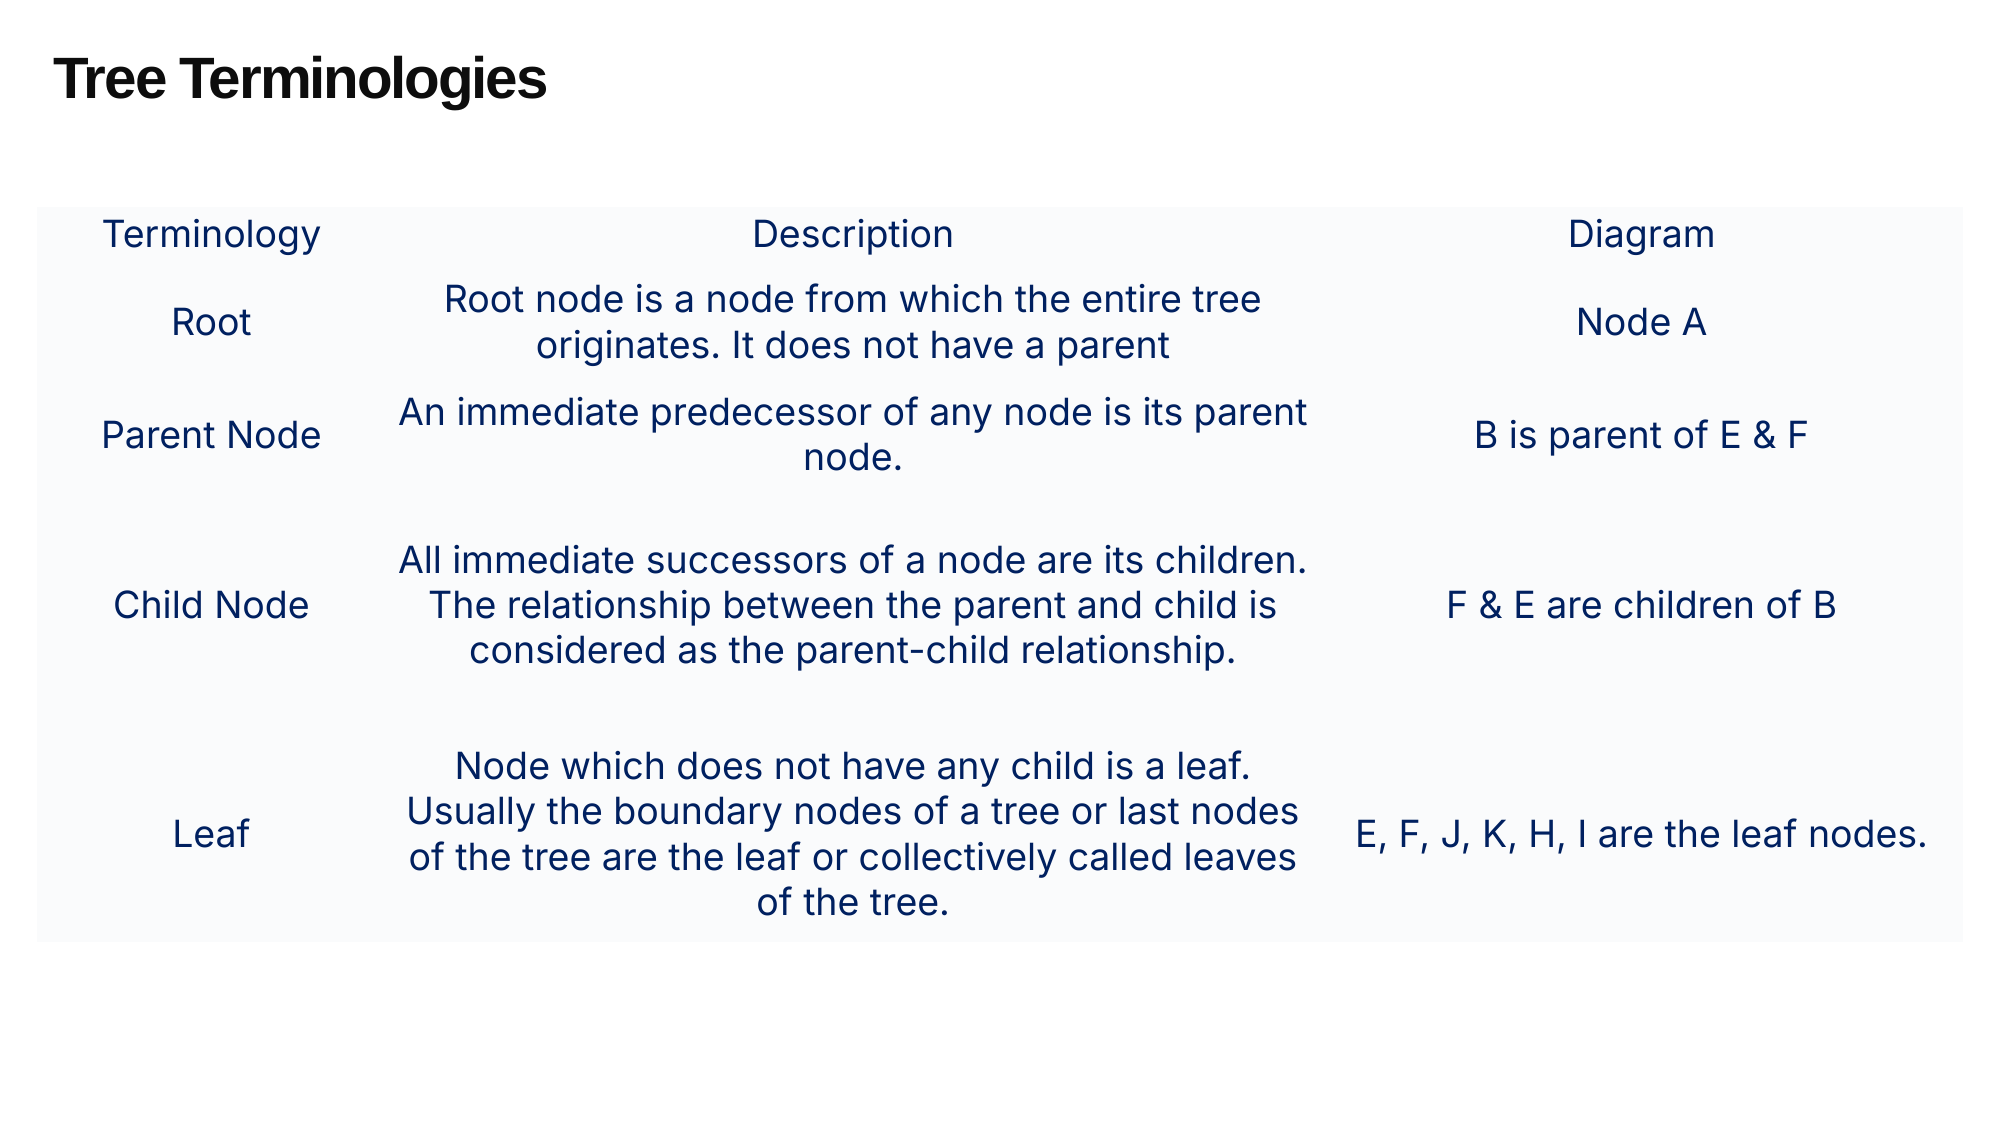

Tree Terminologies
| Terminology | Description | Diagram |
| --- | --- | --- |
| Root | Root node is a node from which the entire tree originates. It does not have a parent | Node A |
| Parent Node | An immediate predecessor of any node is its parent node. | B is parent of E & F |
| Child Node | All immediate successors of a node are its children. The relationship between the parent and child is considered as the parent-child relationship. | F & E are children of B |
| Leaf | Node which does not have any child is a leaf. Usually the boundary nodes of a tree or last nodes of the tree are the leaf or collectively called leaves of the tree. | E, F, J, K, H, I are the leaf nodes. |